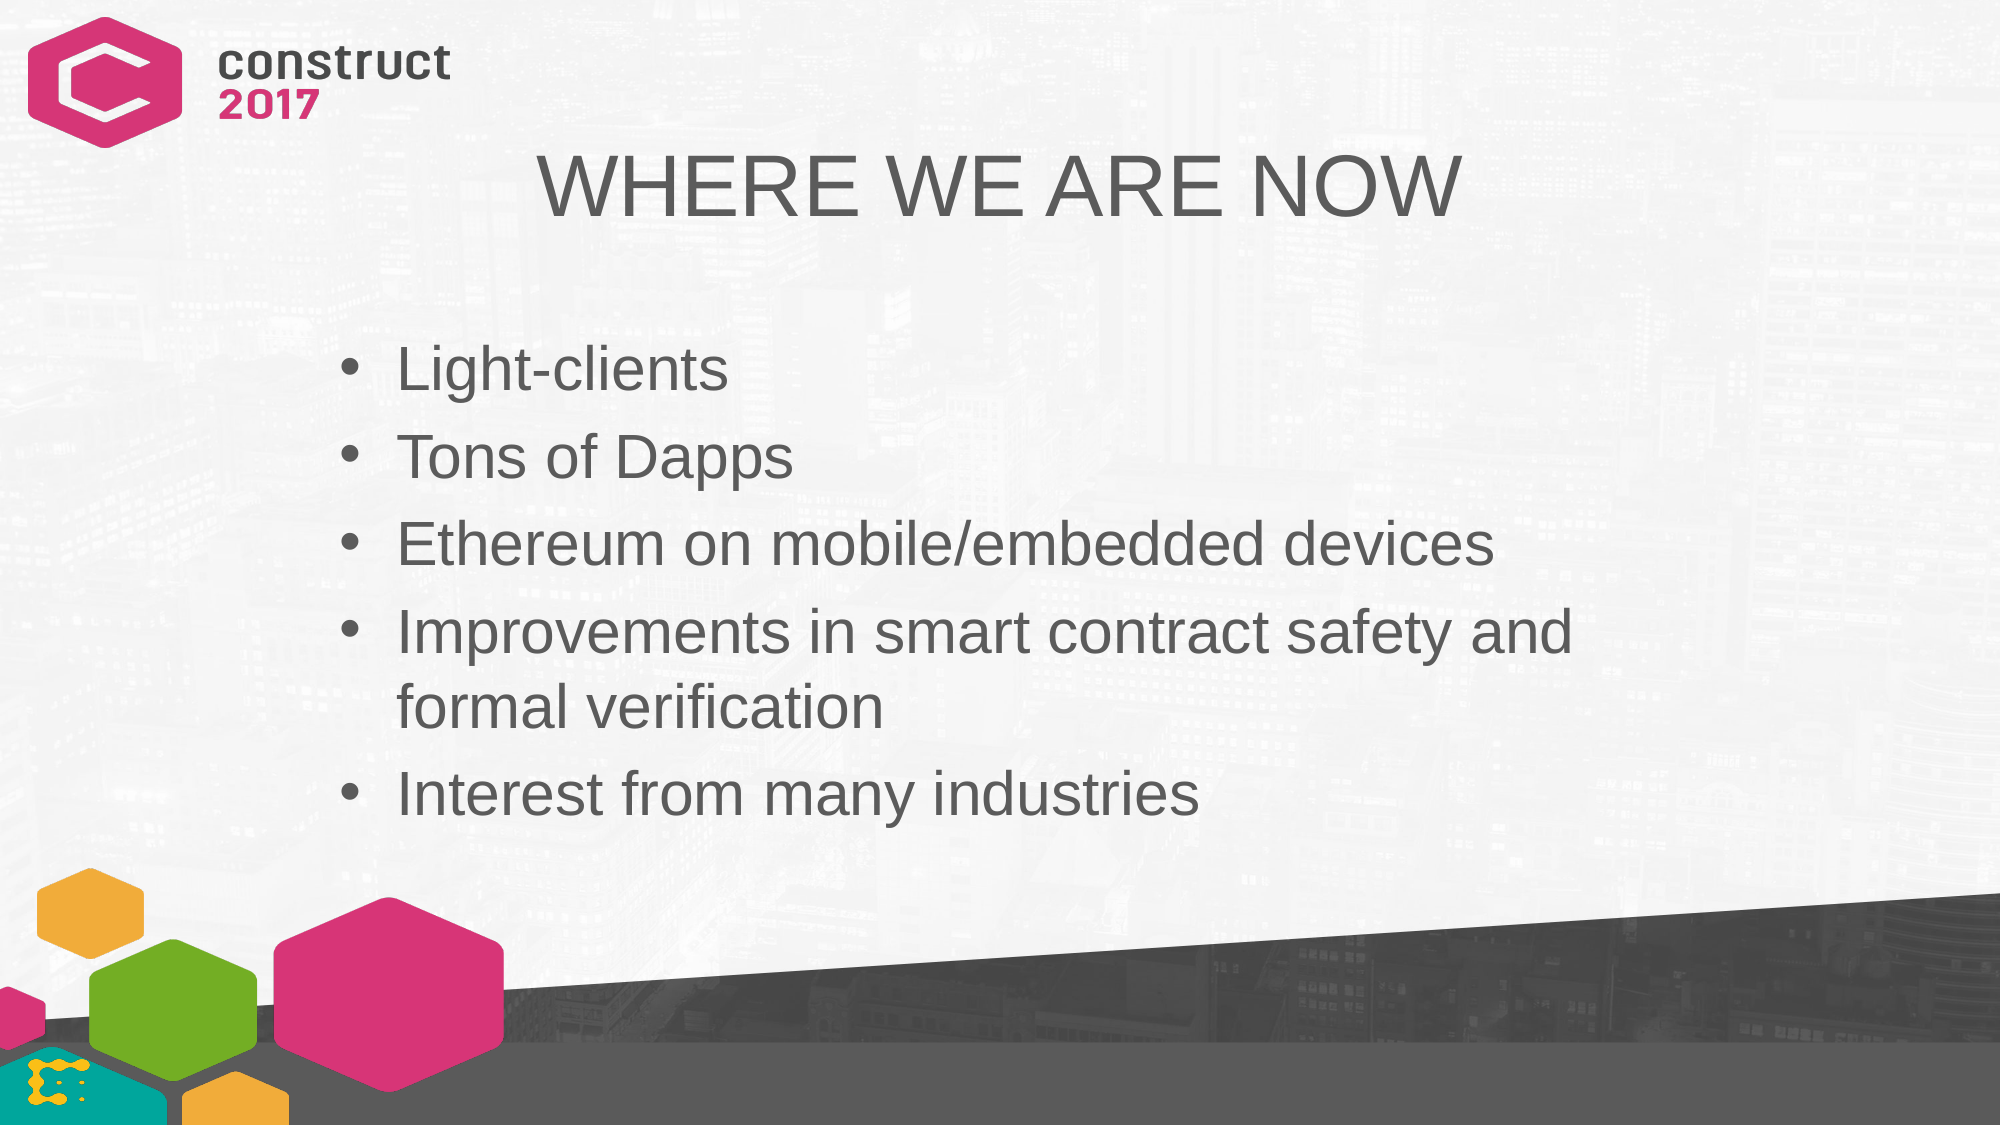

# Where We are Now
Light-clients
Tons of Dapps
Ethereum on mobile/embedded devices
Improvements in smart contract safety and formal verification
Interest from many industries